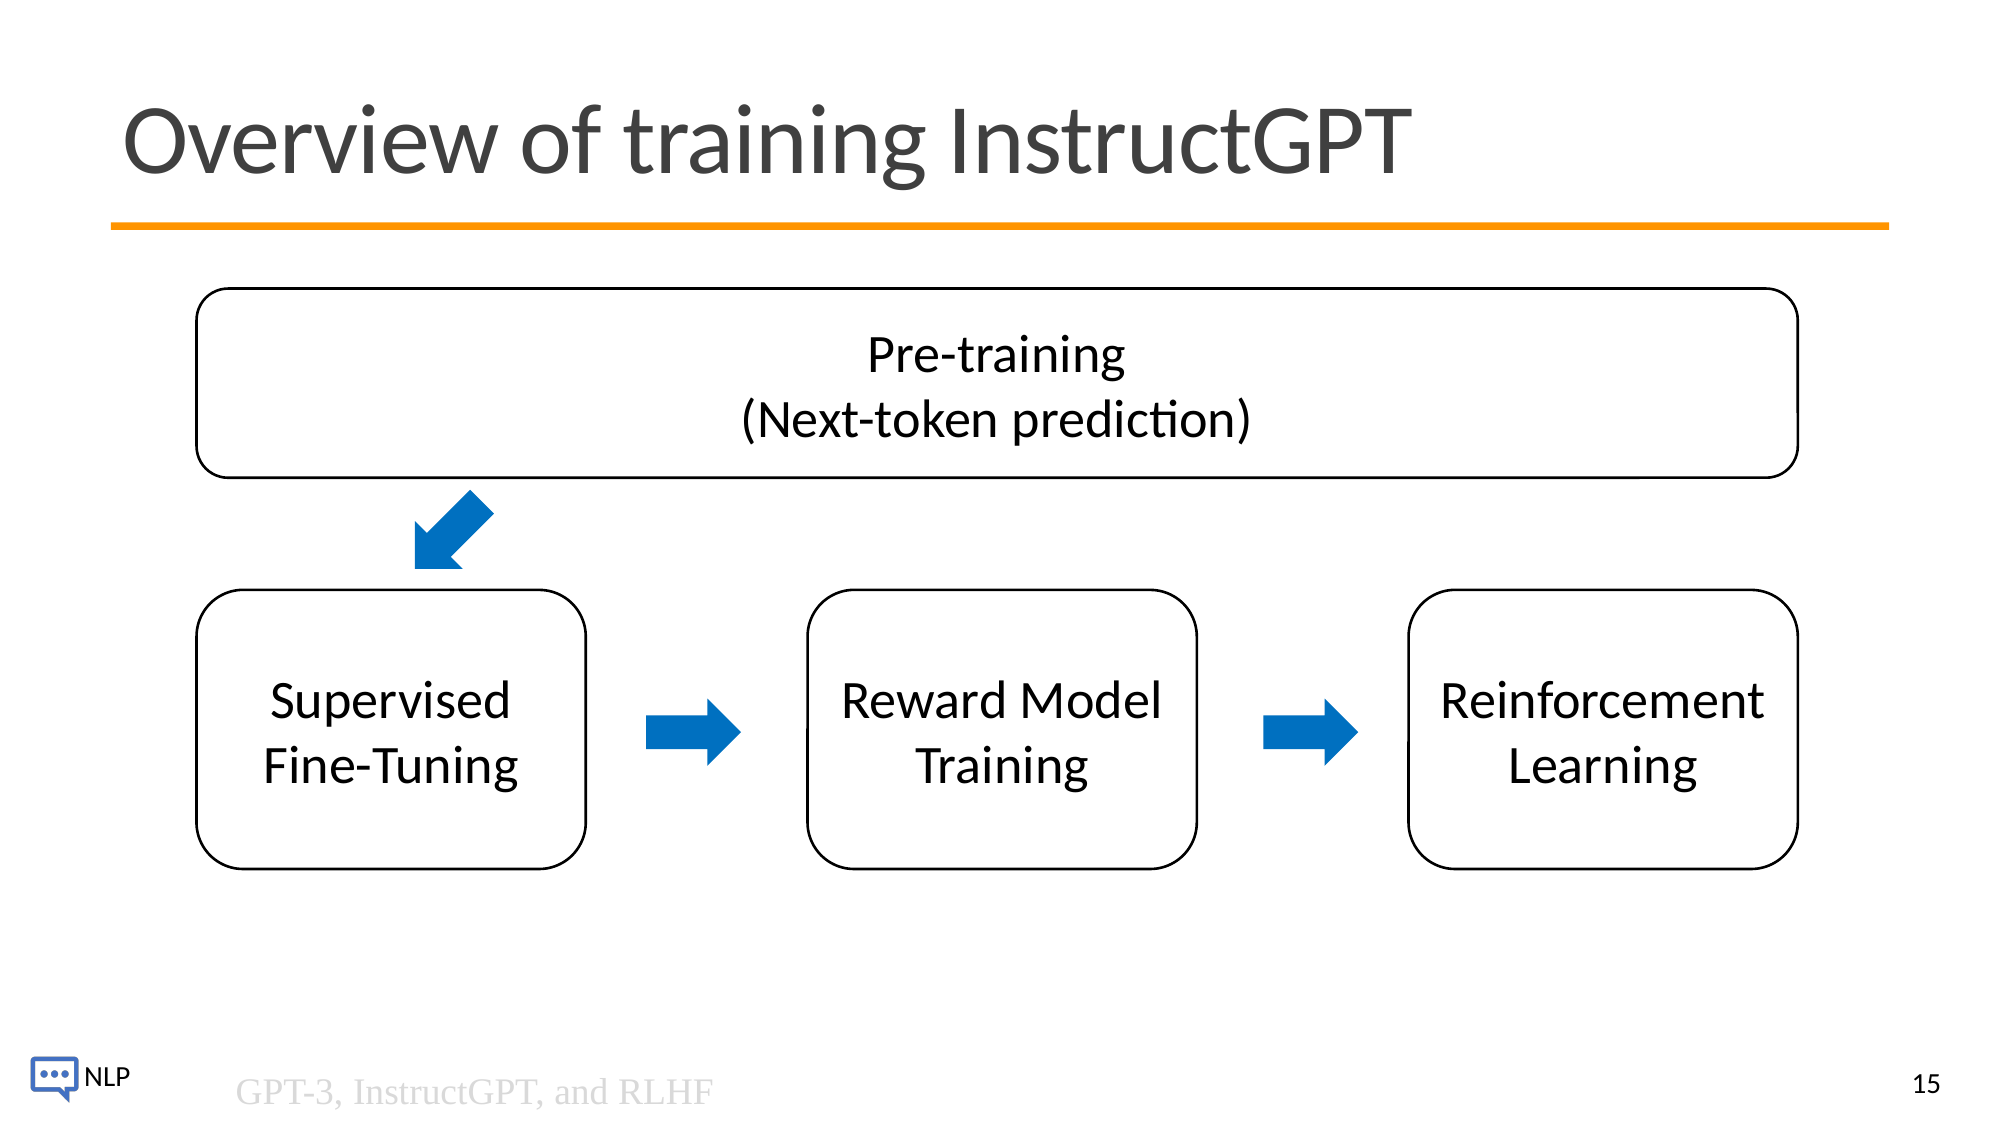

# Overview of training InstructGPT
Pre-training
(Next-token prediction)

Supervised Fine-Tuning
Reward Model Training
Reinforcement Learning

15
GPT-3, InstructGPT, and RLHF